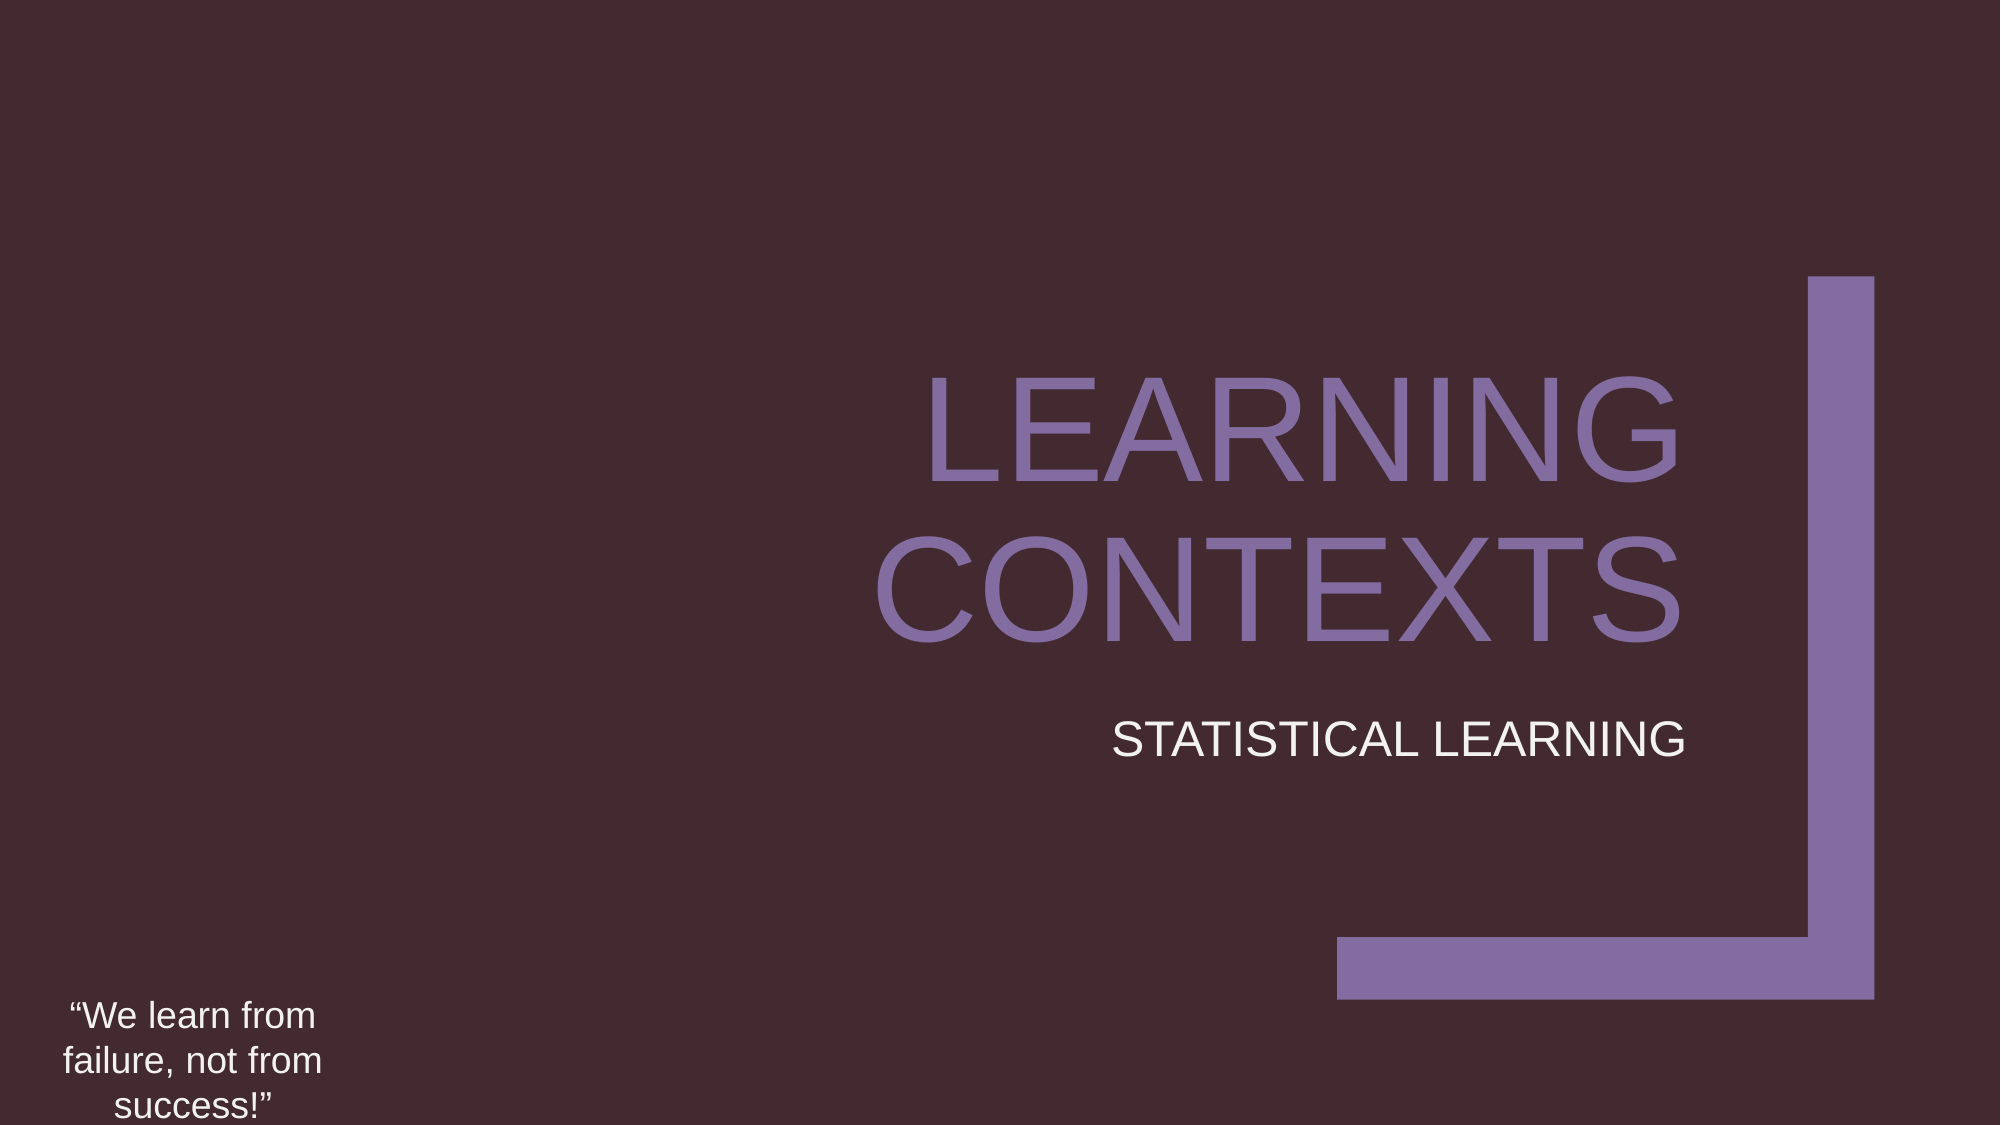

# LEARNING CONTEXTS
STATISTICAL LEARNING
“We learn from failure, not from success!”
(Bram Stoker, Dracula)